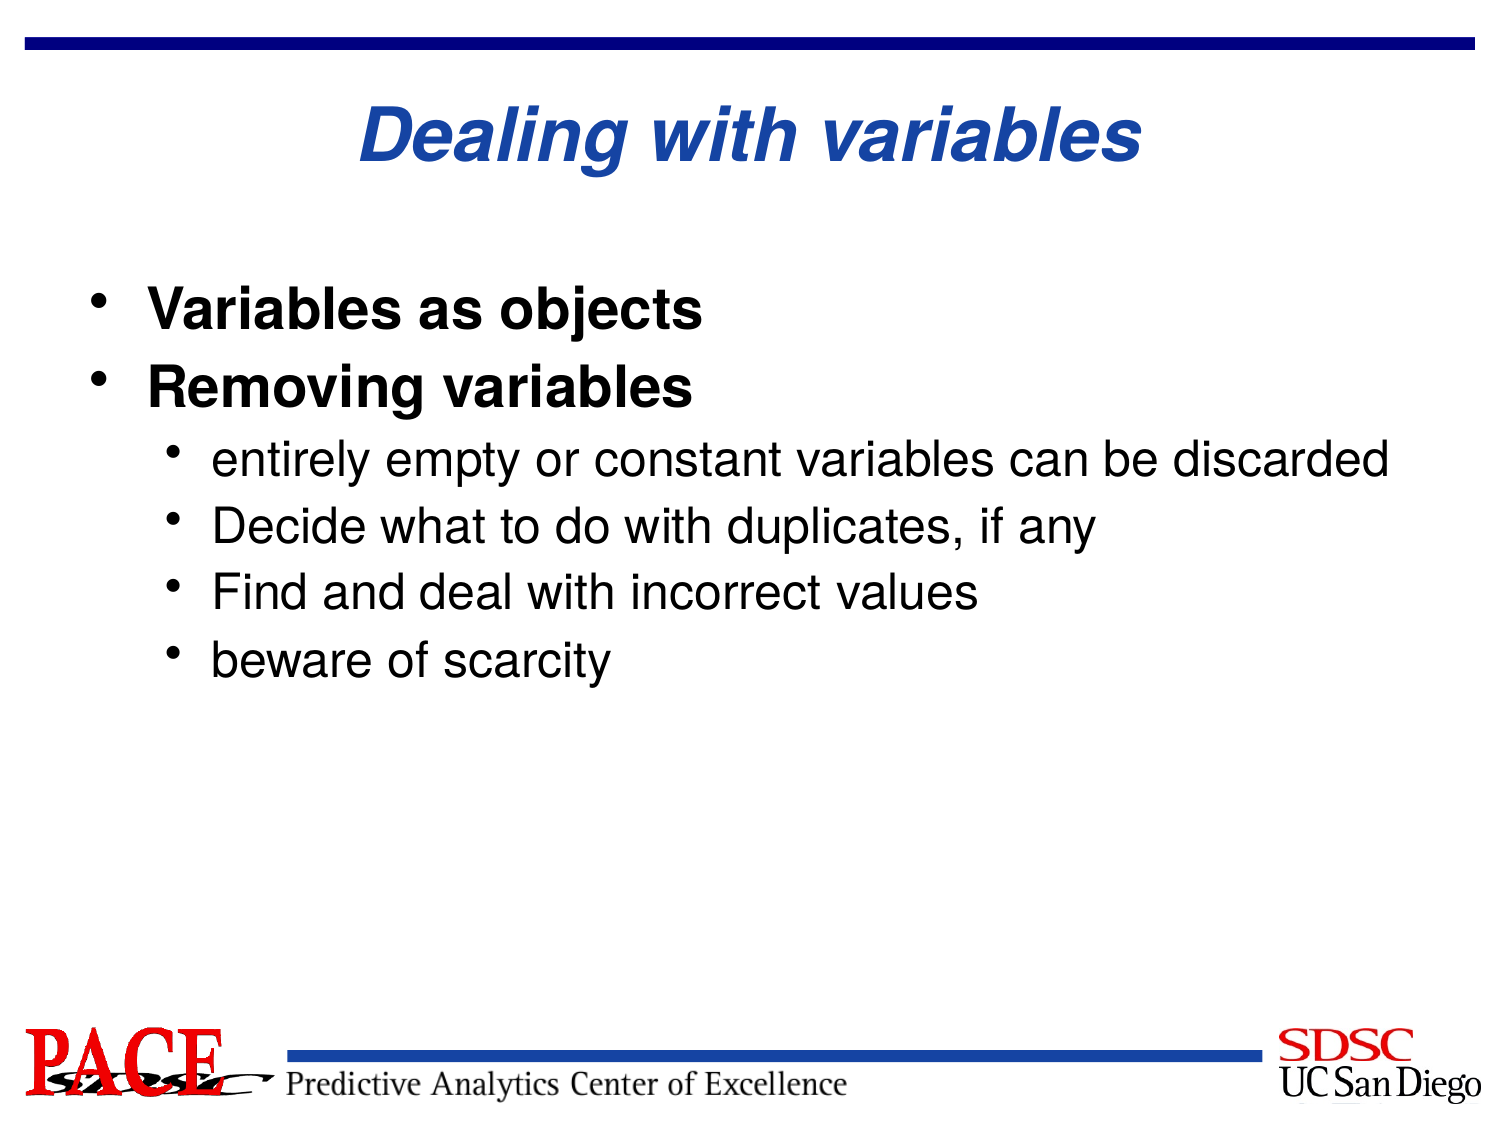

# Dealing with variables
Variables as objects
Removing variables
entirely empty or constant variables can be discarded
Decide what to do with duplicates, if any
Find and deal with incorrect values
beware of scarcity